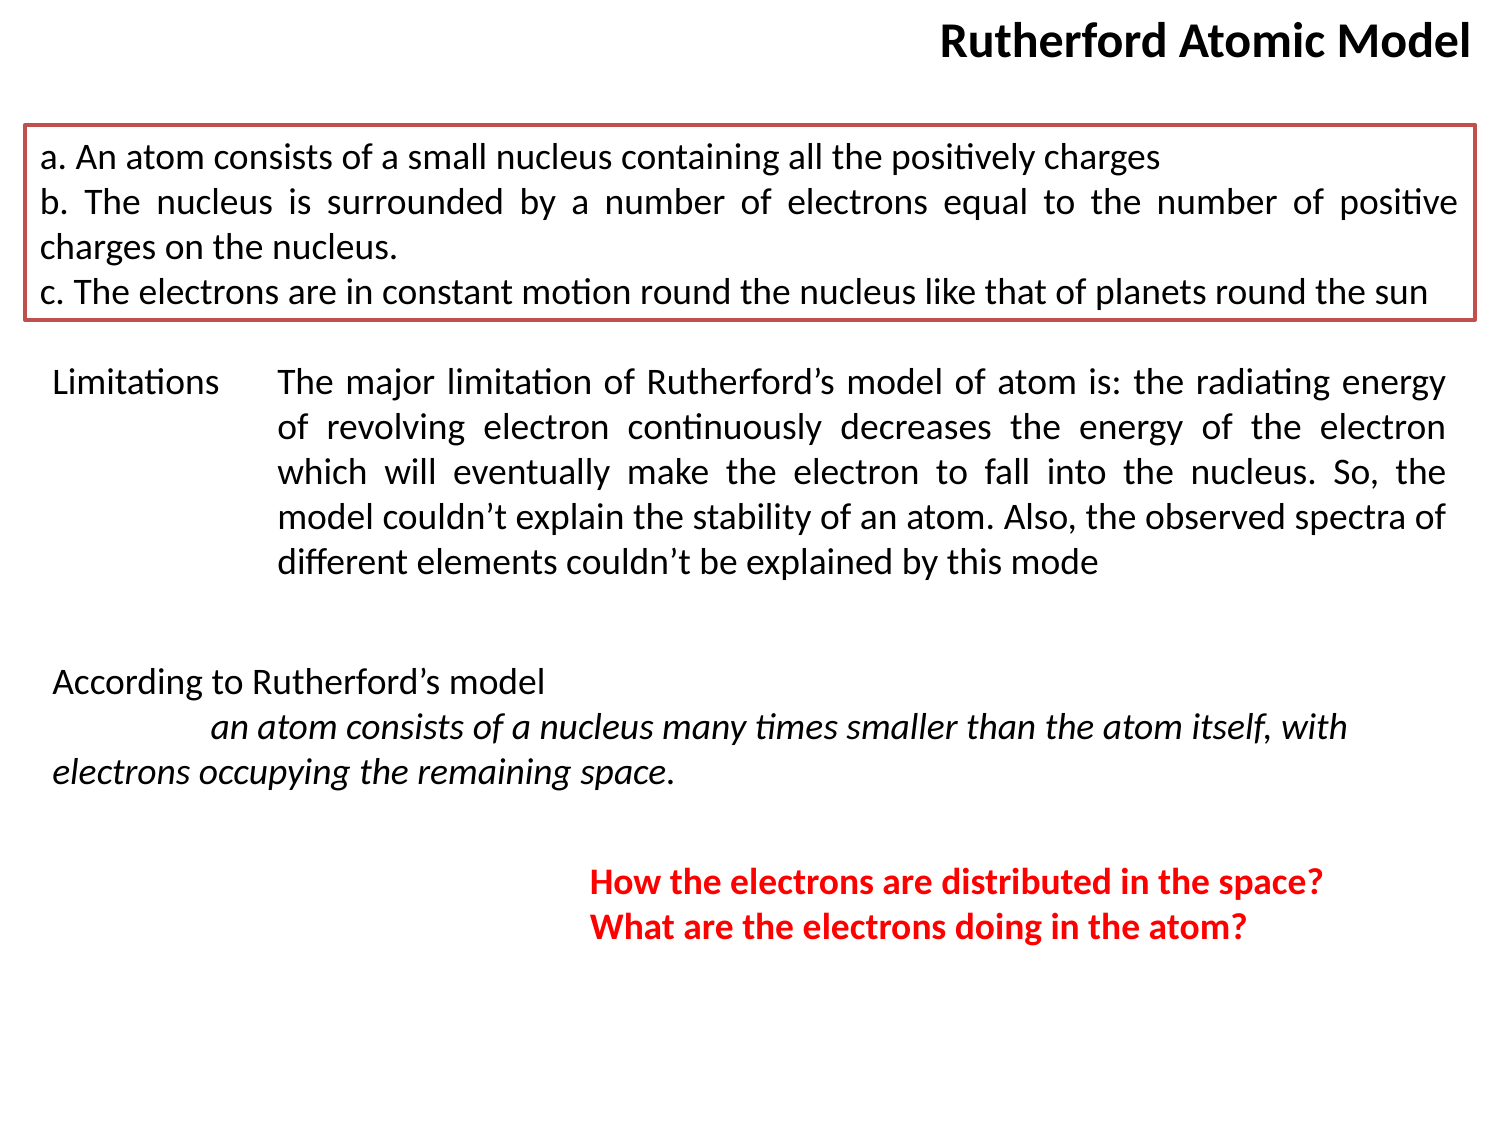

Rutherford Atomic Model
a. An atom consists of a small nucleus containing all the positively charges
b. The nucleus is surrounded by a number of electrons equal to the number of positive charges on the nucleus.
c. The electrons are in constant motion round the nucleus like that of planets round the sun
Limitations
The major limitation of Rutherford’s model of atom is: the radiating energy of revolving electron continuously decreases the energy of the electron which will eventually make the electron to fall into the nucleus. So, the model couldn’t explain the stability of an atom. Also, the observed spectra of different elements couldn’t be explained by this mode
According to Rutherford’s model
	 an atom consists of a nucleus many times smaller than the atom itself, with 	electrons occupying the remaining space.
How the electrons are distributed in the space?
What are the electrons doing in the atom?